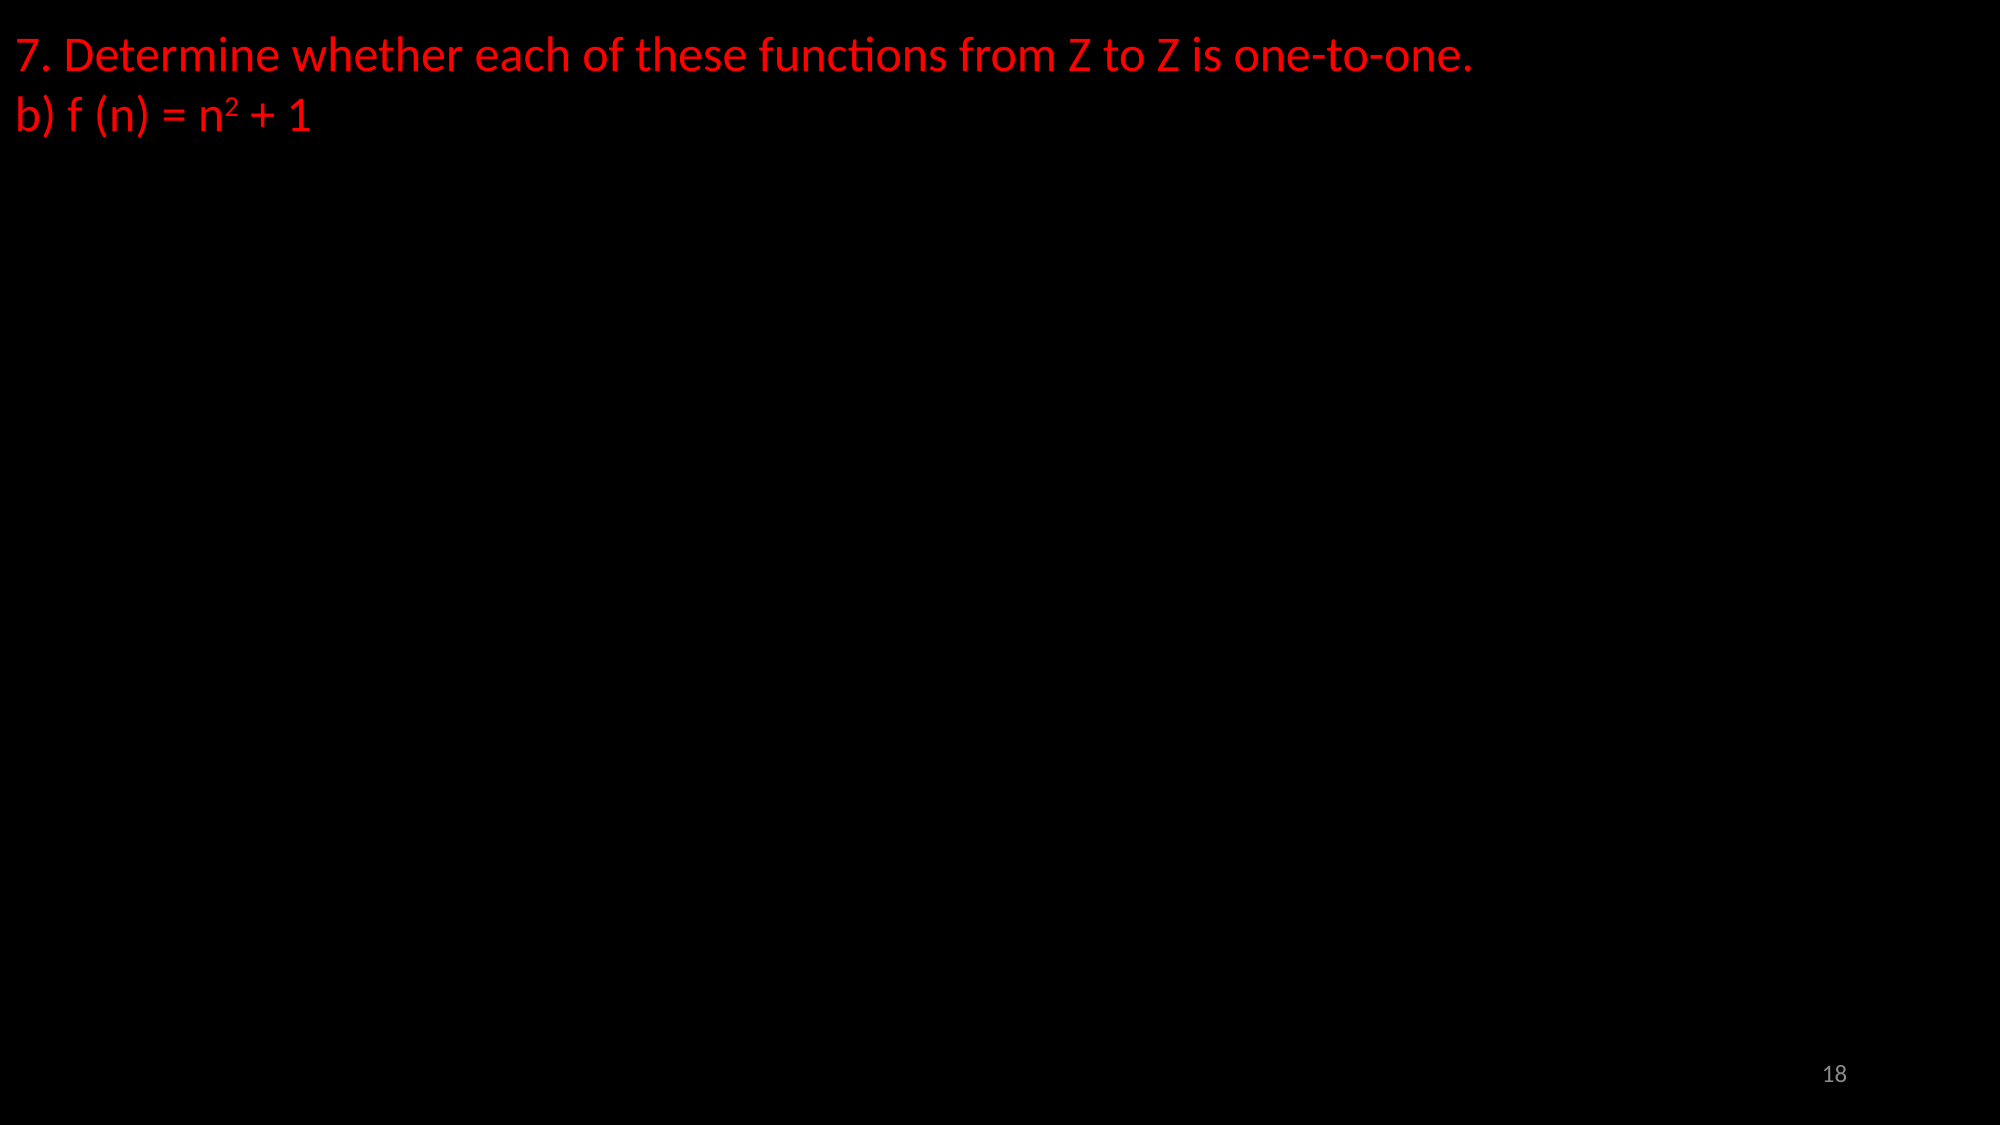

7. Determine whether each of these functions from Z to Z is one-to-one.
b) f (n) = n2 + 1
18